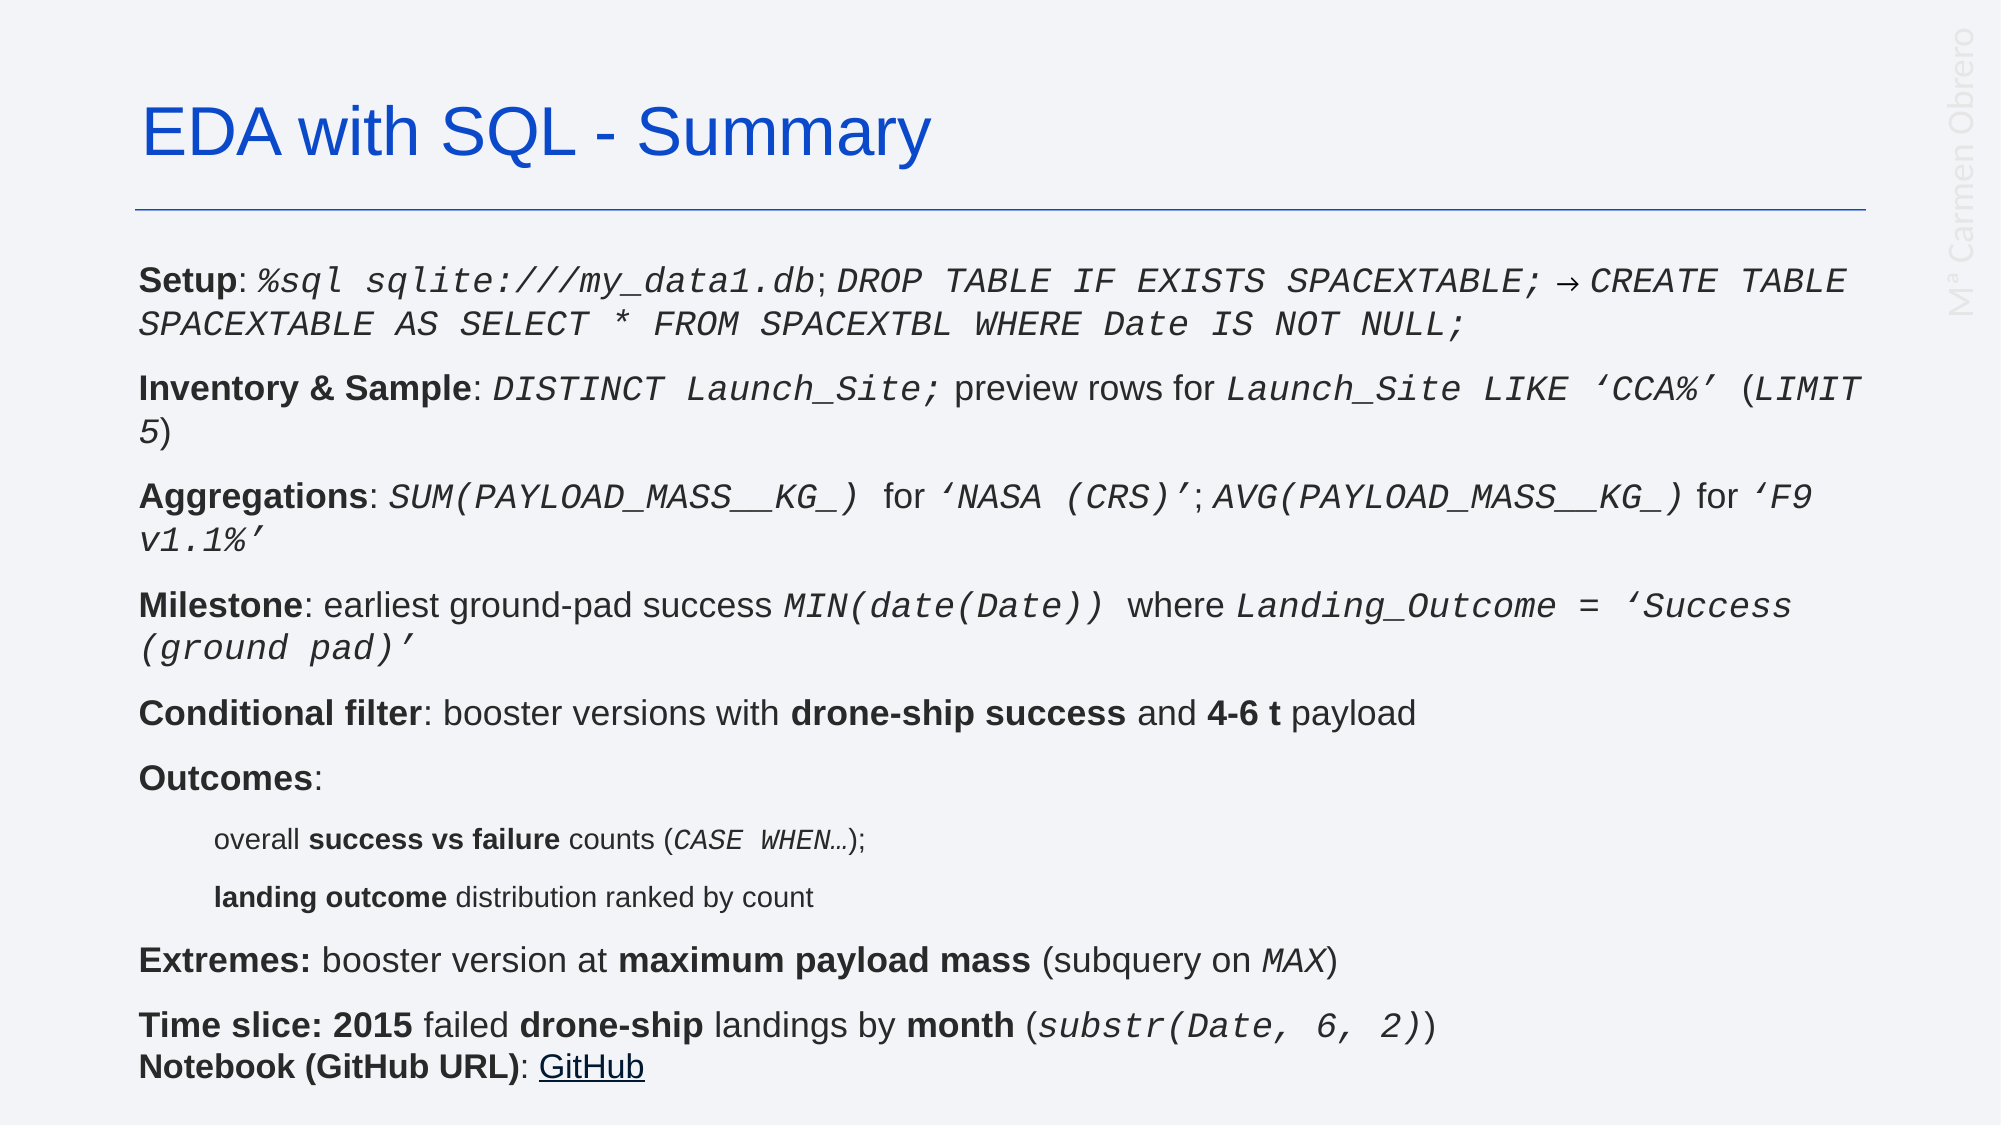

EDA with SQL - Summary
Setup: %sql sqlite:///my_data1.db; DROP TABLE IF EXISTS SPACEXTABLE; → CREATE TABLE SPACEXTABLE AS SELECT * FROM SPACEXTBL WHERE Date IS NOT NULL;
Inventory & Sample: DISTINCT Launch_Site; preview rows for Launch_Site LIKE ‘CCA%’ (LIMIT 5)
Aggregations: SUM(PAYLOAD_MASS__KG_) for ‘NASA (CRS)’; AVG(PAYLOAD_MASS__KG_) for ‘F9 v1.1%’
Milestone: earliest ground-pad success MIN(date(Date)) where Landing_Outcome = ‘Success (ground pad)’
Conditional filter: booster versions with drone-ship success and 4-6 t payload
Outcomes:
overall success vs failure counts (CASE WHEN…);
landing outcome distribution ranked by count
Extremes: booster version at maximum payload mass (subquery on MAX)
Time slice: 2015 failed drone-ship landings by month (substr(Date, 6, 2))
Notebook (GitHub URL): GitHub